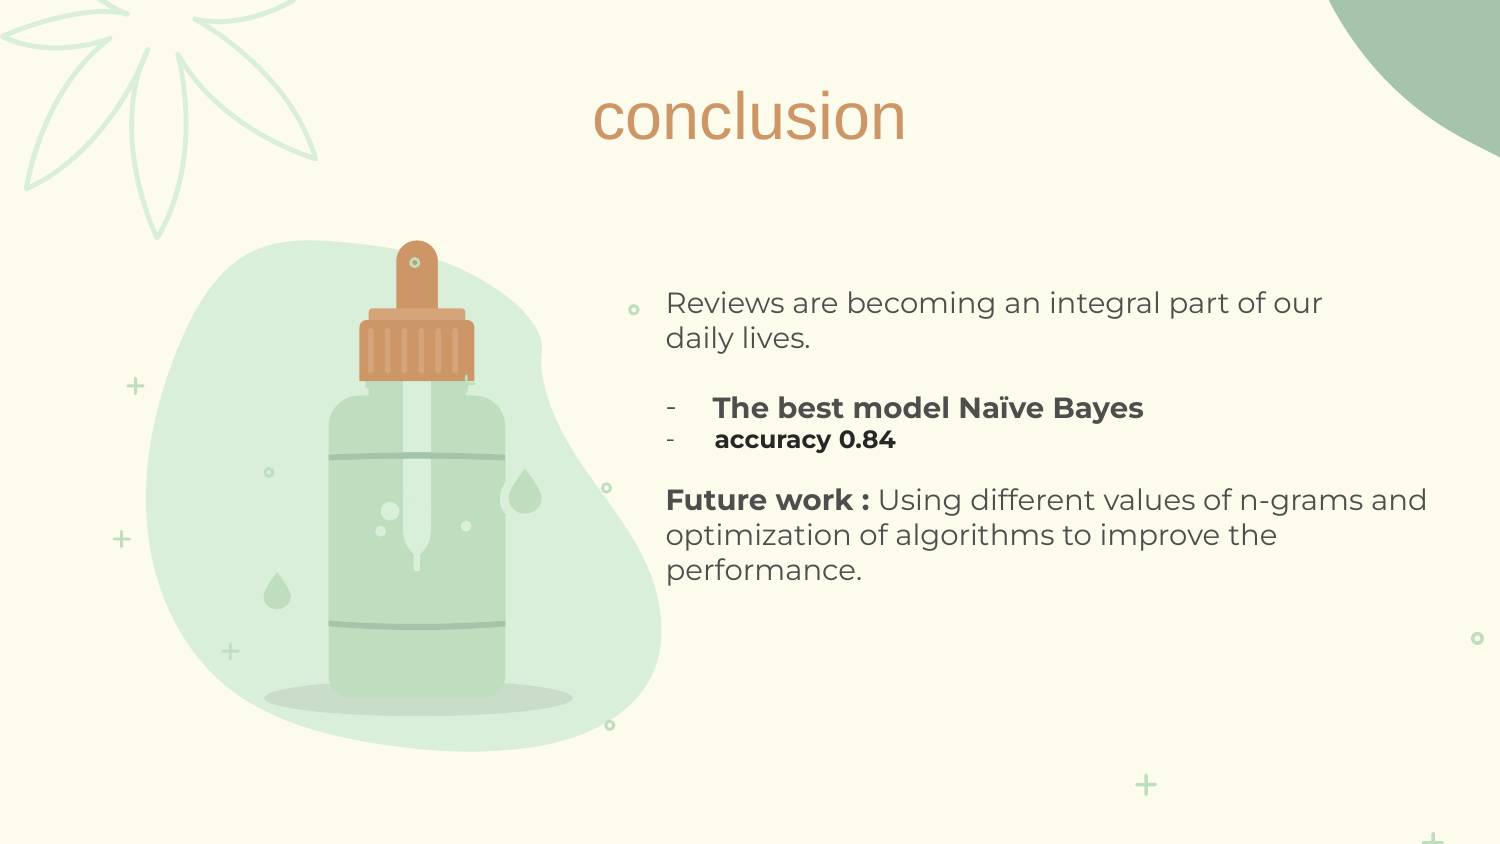

# conclusion

Reviews are becoming an integral part of our
daily lives.

The best model Naïve Bayes
   accuracy 0.84

Future work : Using different values of n-grams and optimization of algorithms to improve the performance.